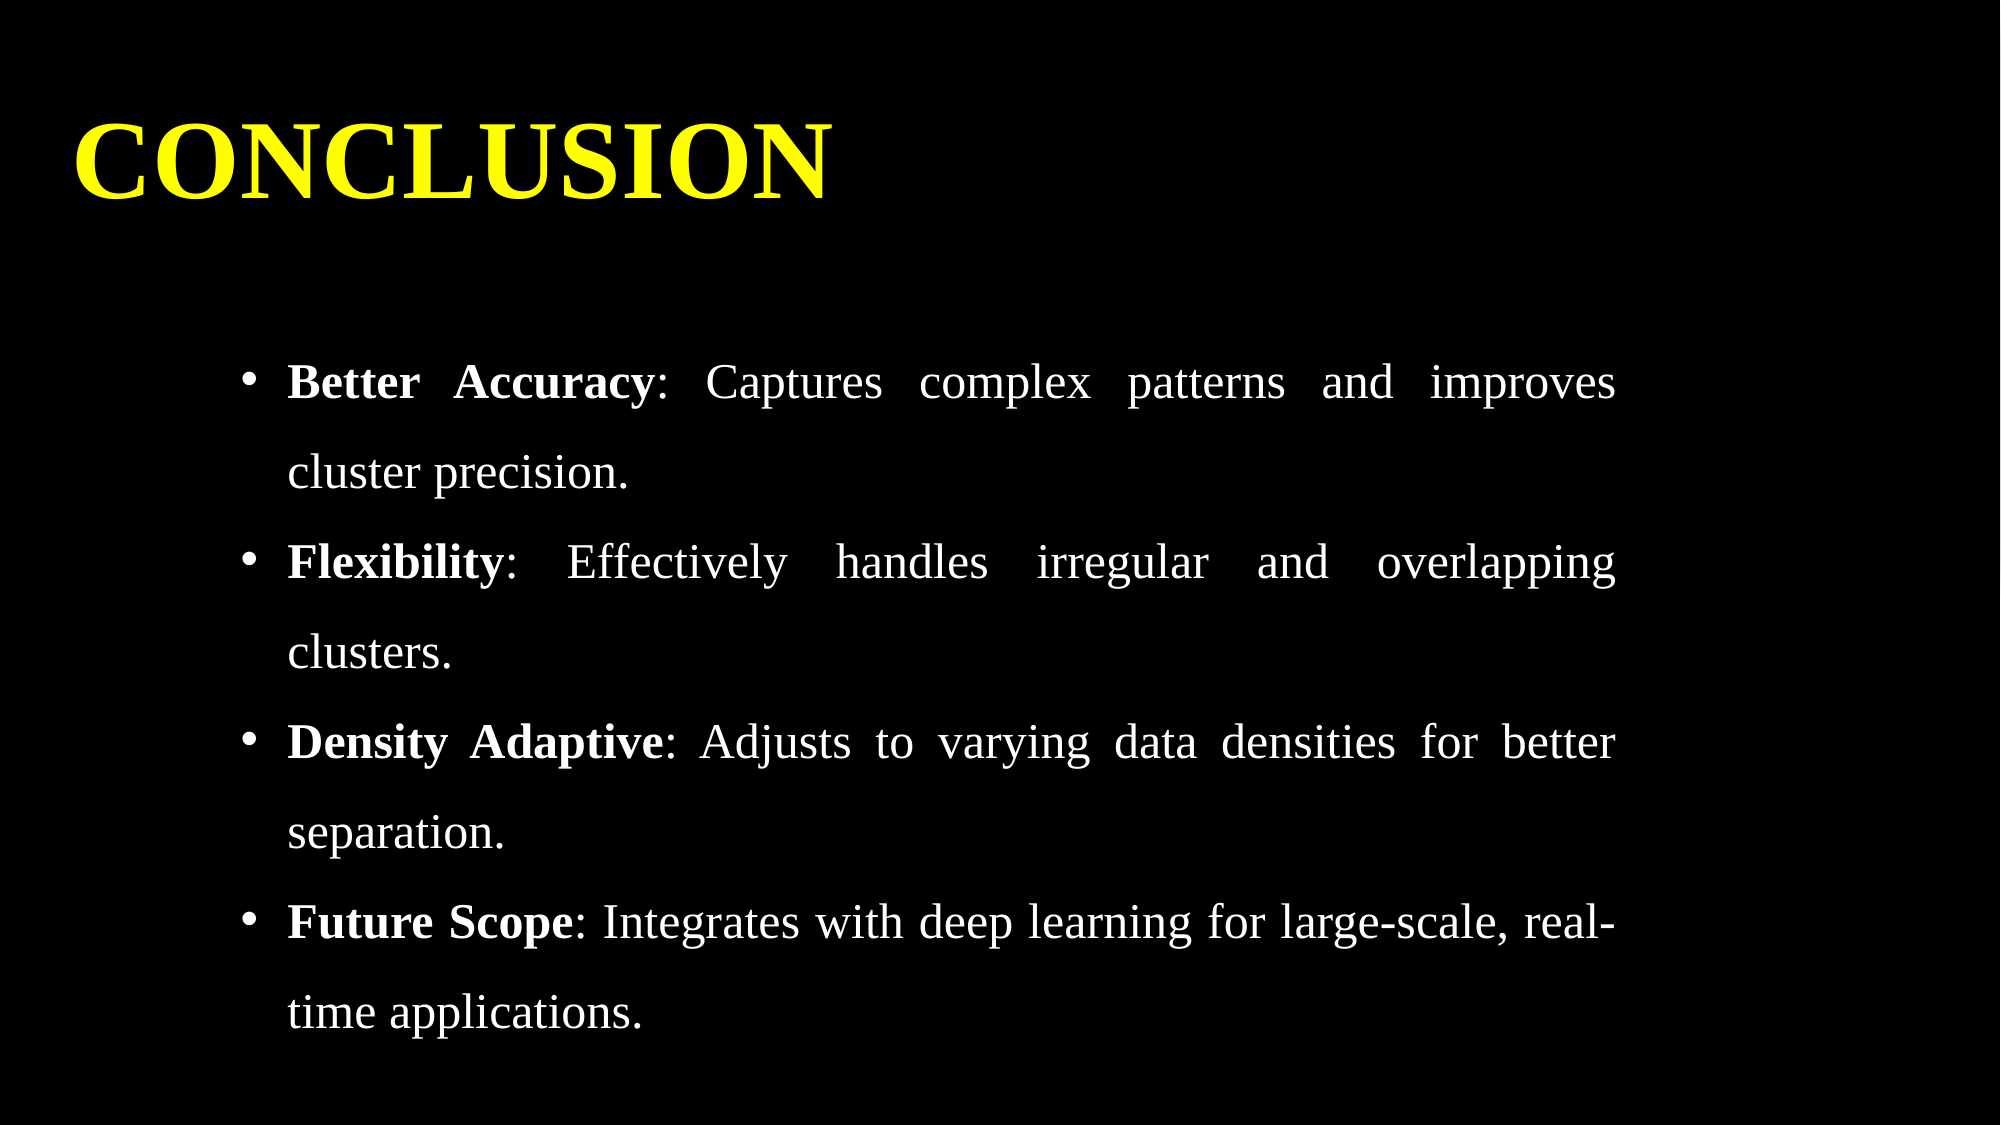

CONCLUSION
Better Accuracy: Captures complex patterns and improves cluster precision.
Flexibility: Effectively handles irregular and overlapping clusters.
Density Adaptive: Adjusts to varying data densities for better separation.
Future Scope: Integrates with deep learning for large-scale, real-time applications.